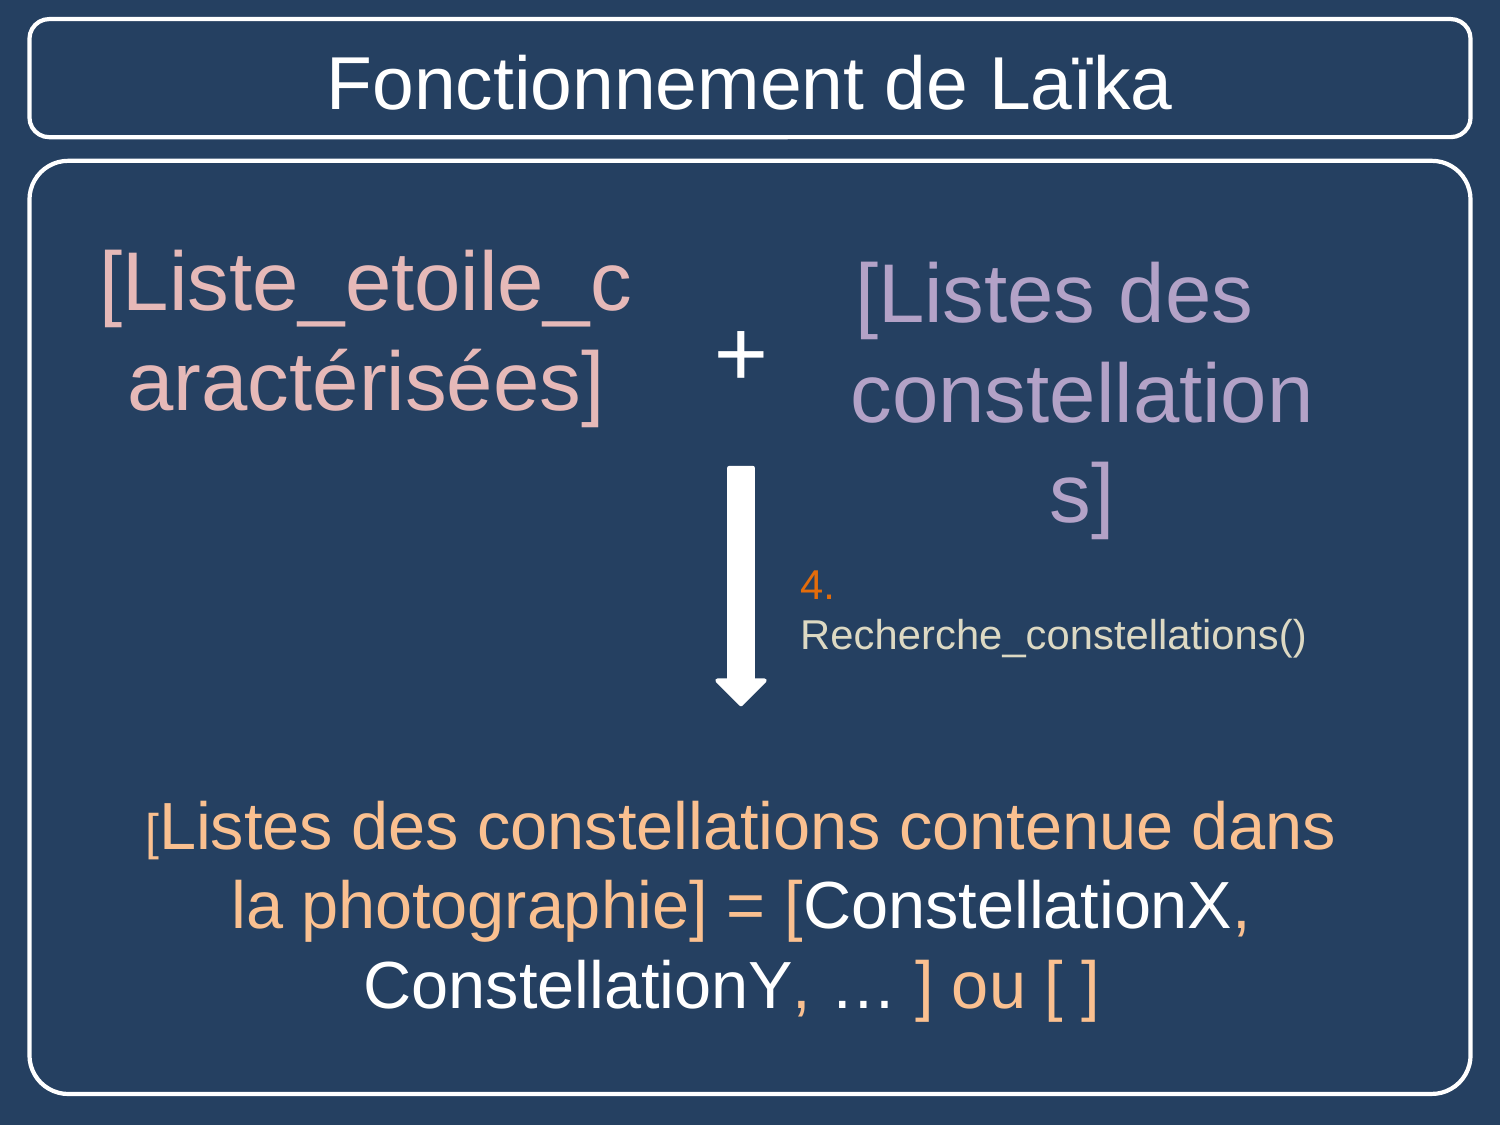

# Fonctionnement de Laïka

[Liste_etoile_caractérisées]
[Listes des constellations]
+

4. Recherche_constellations()
[Listes des constellations contenue dans la photographie] = [ConstellationX, ConstellationY, … ] ou [ ]